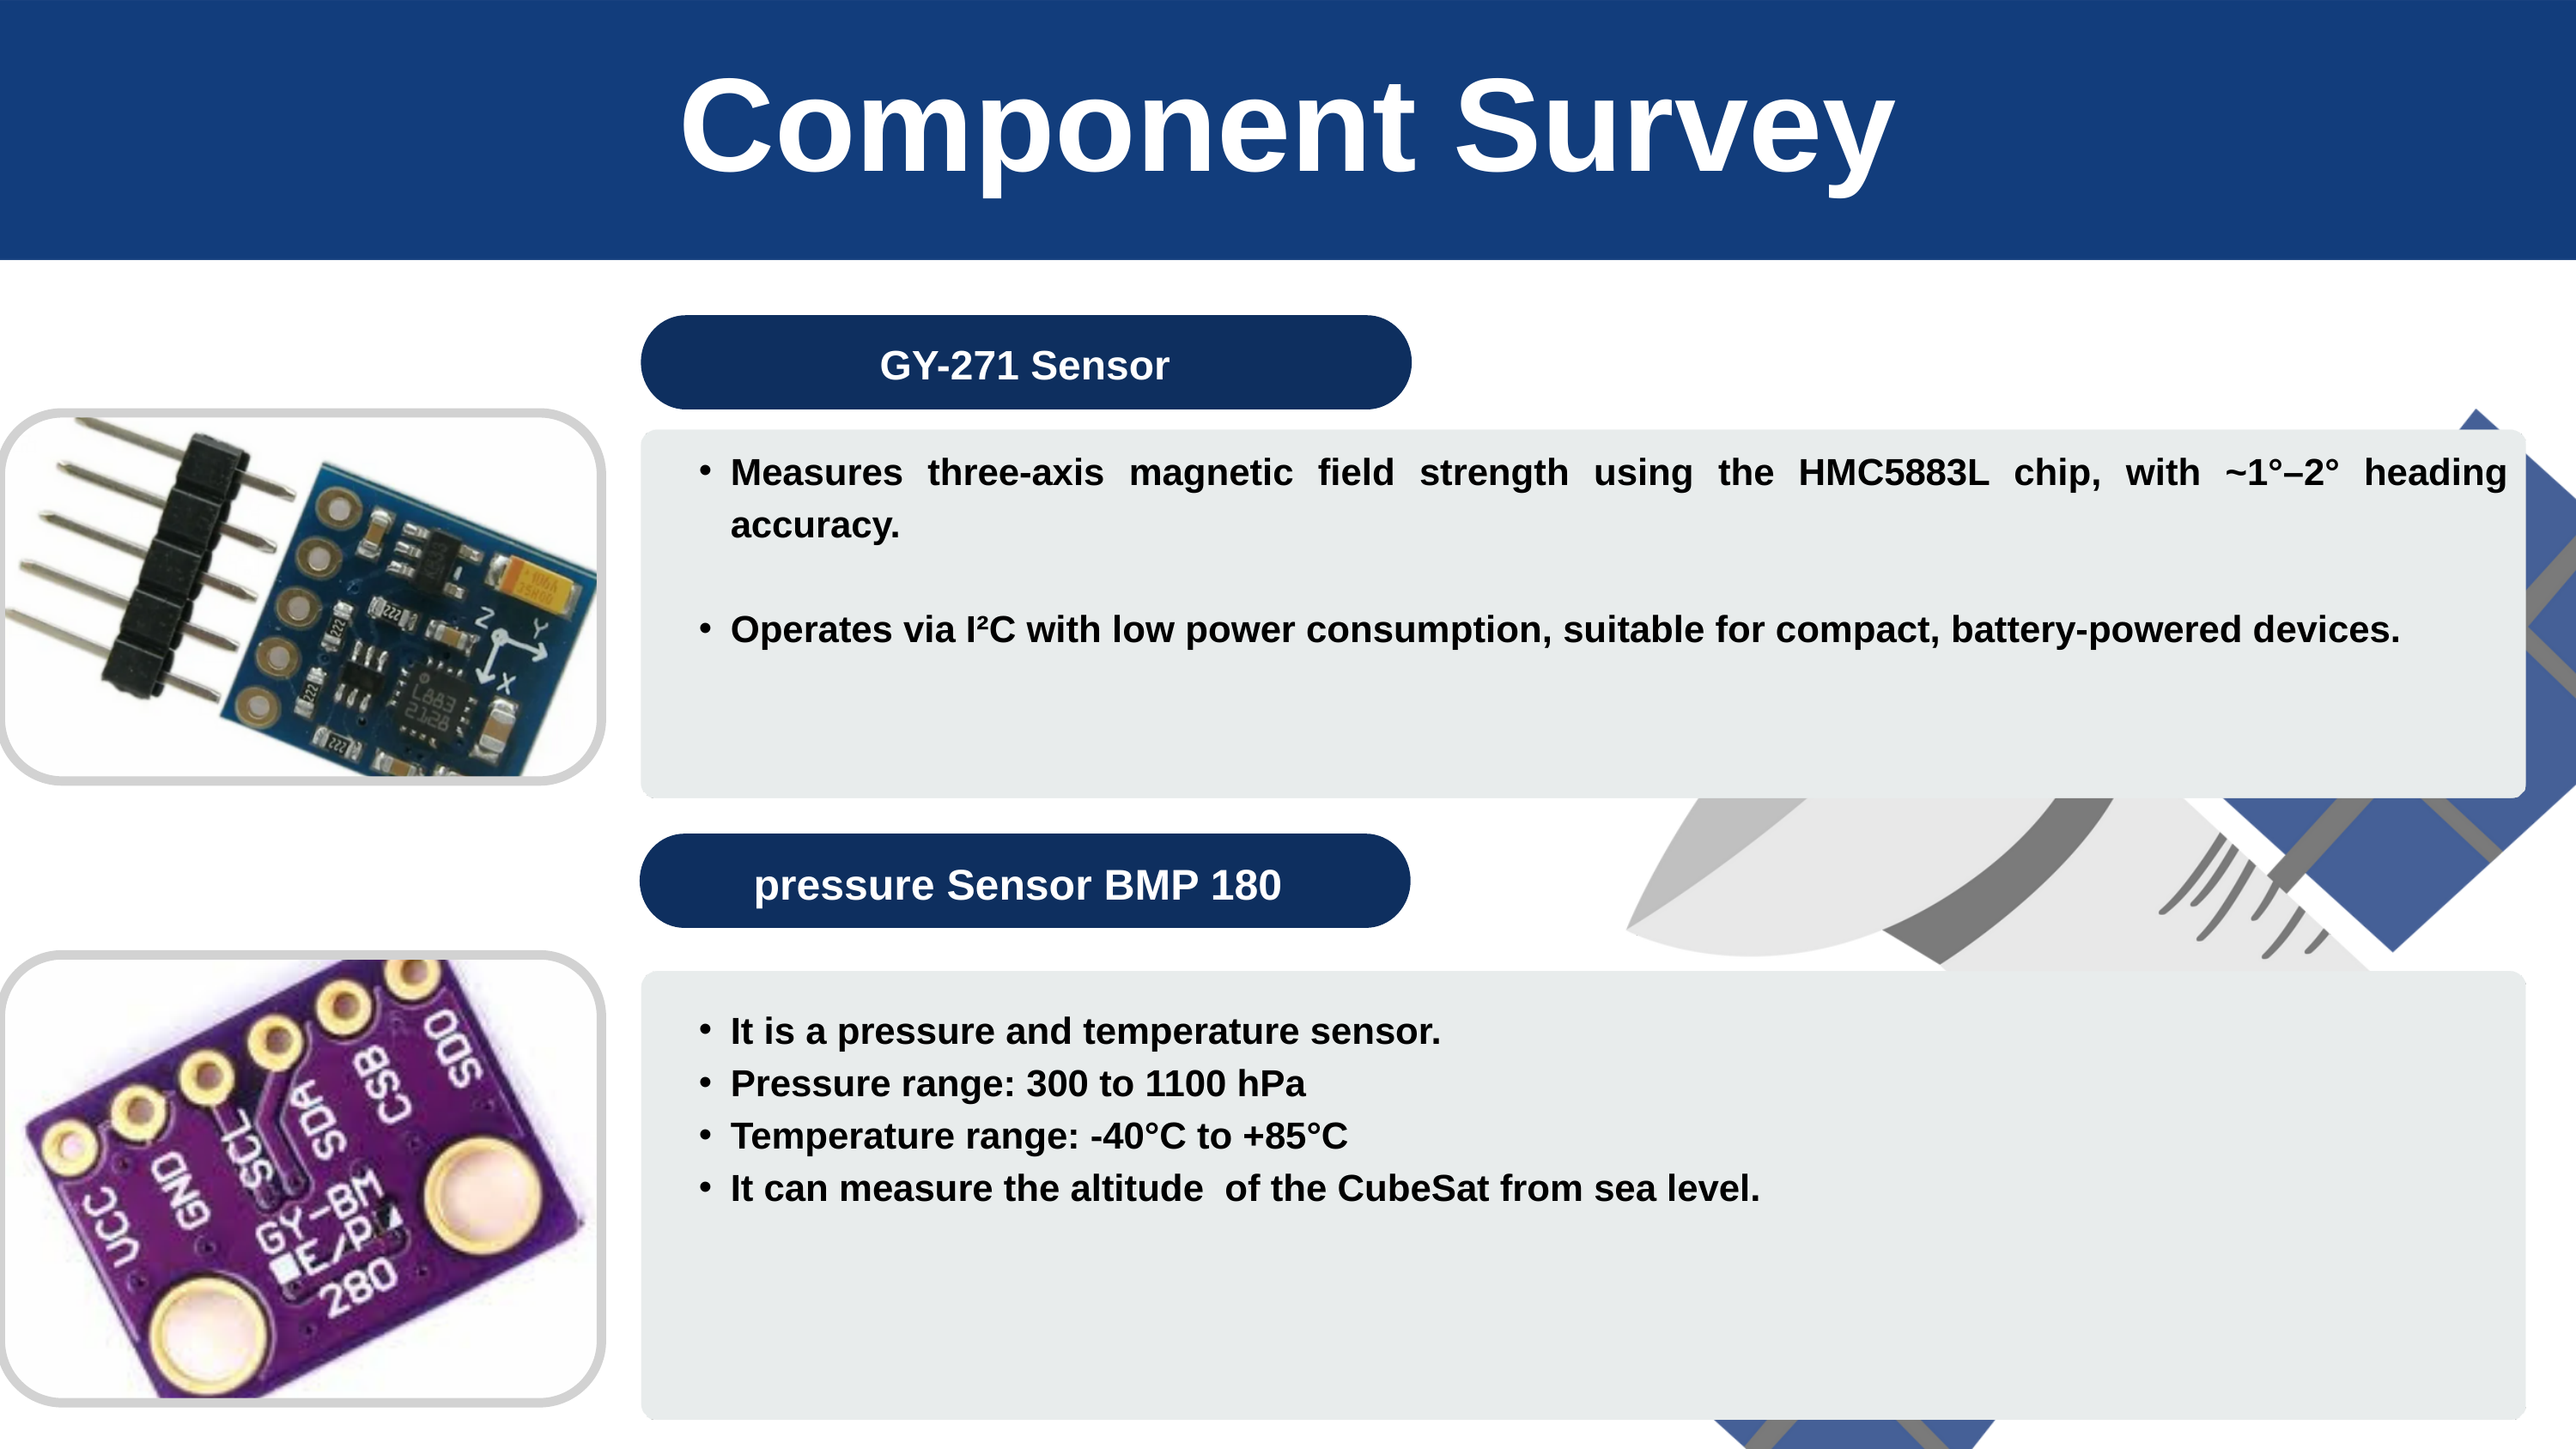

Component Survey

GY-271 Sensor

Measures three-axis magnetic field strength using the HMC5883L chip, with ~1°–2° heading accuracy.

Operates via I²C with low power consumption, suitable for compact, battery-powered devices.

pressure Sensor BMP 180

It is a pressure and temperature sensor.
Pressure range: 300 to 1100 hPa
Temperature range: -40°C to +85°C
It can measure the altitude  of the CubeSat from sea level.